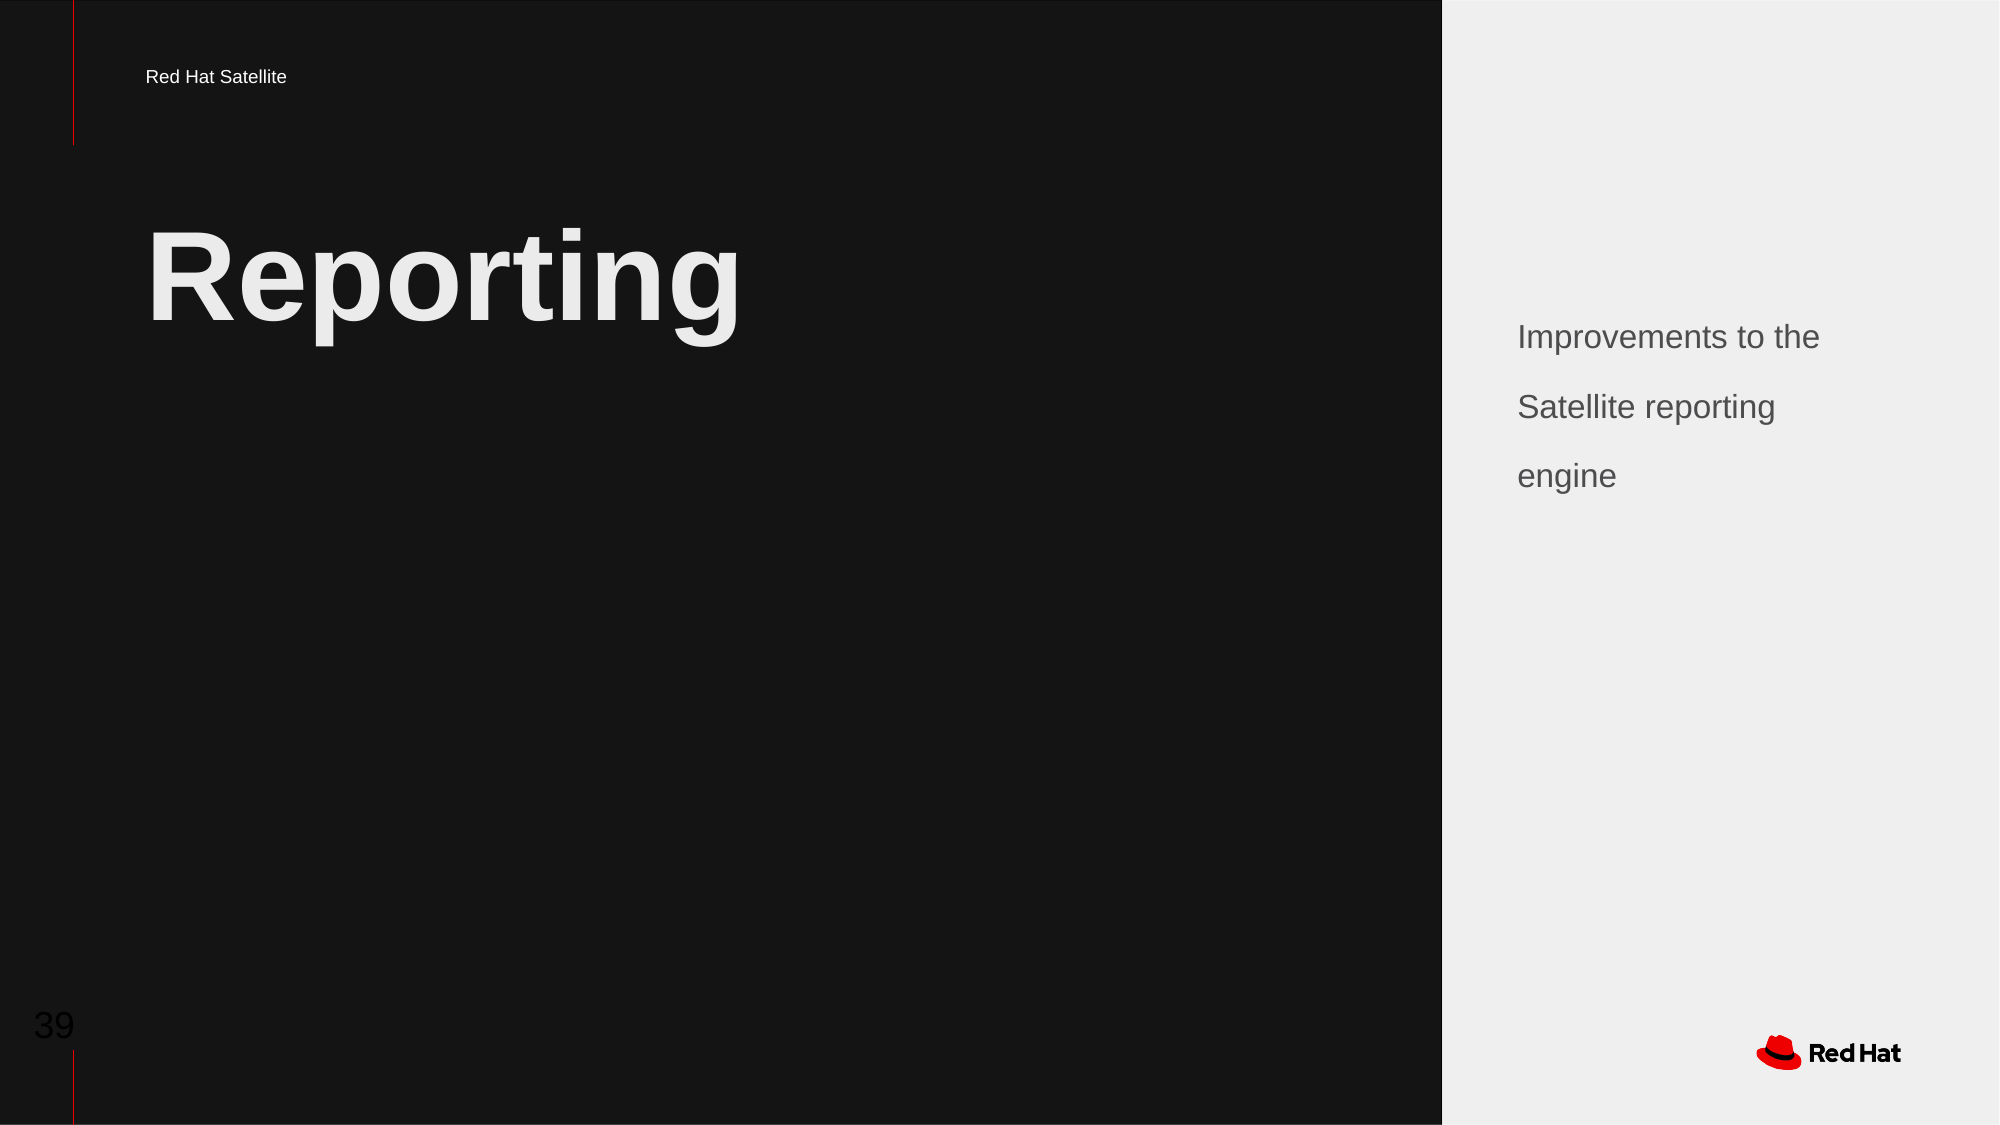

Red Hat Satellite
# Reporting
Improvements to the Satellite reporting engine
39